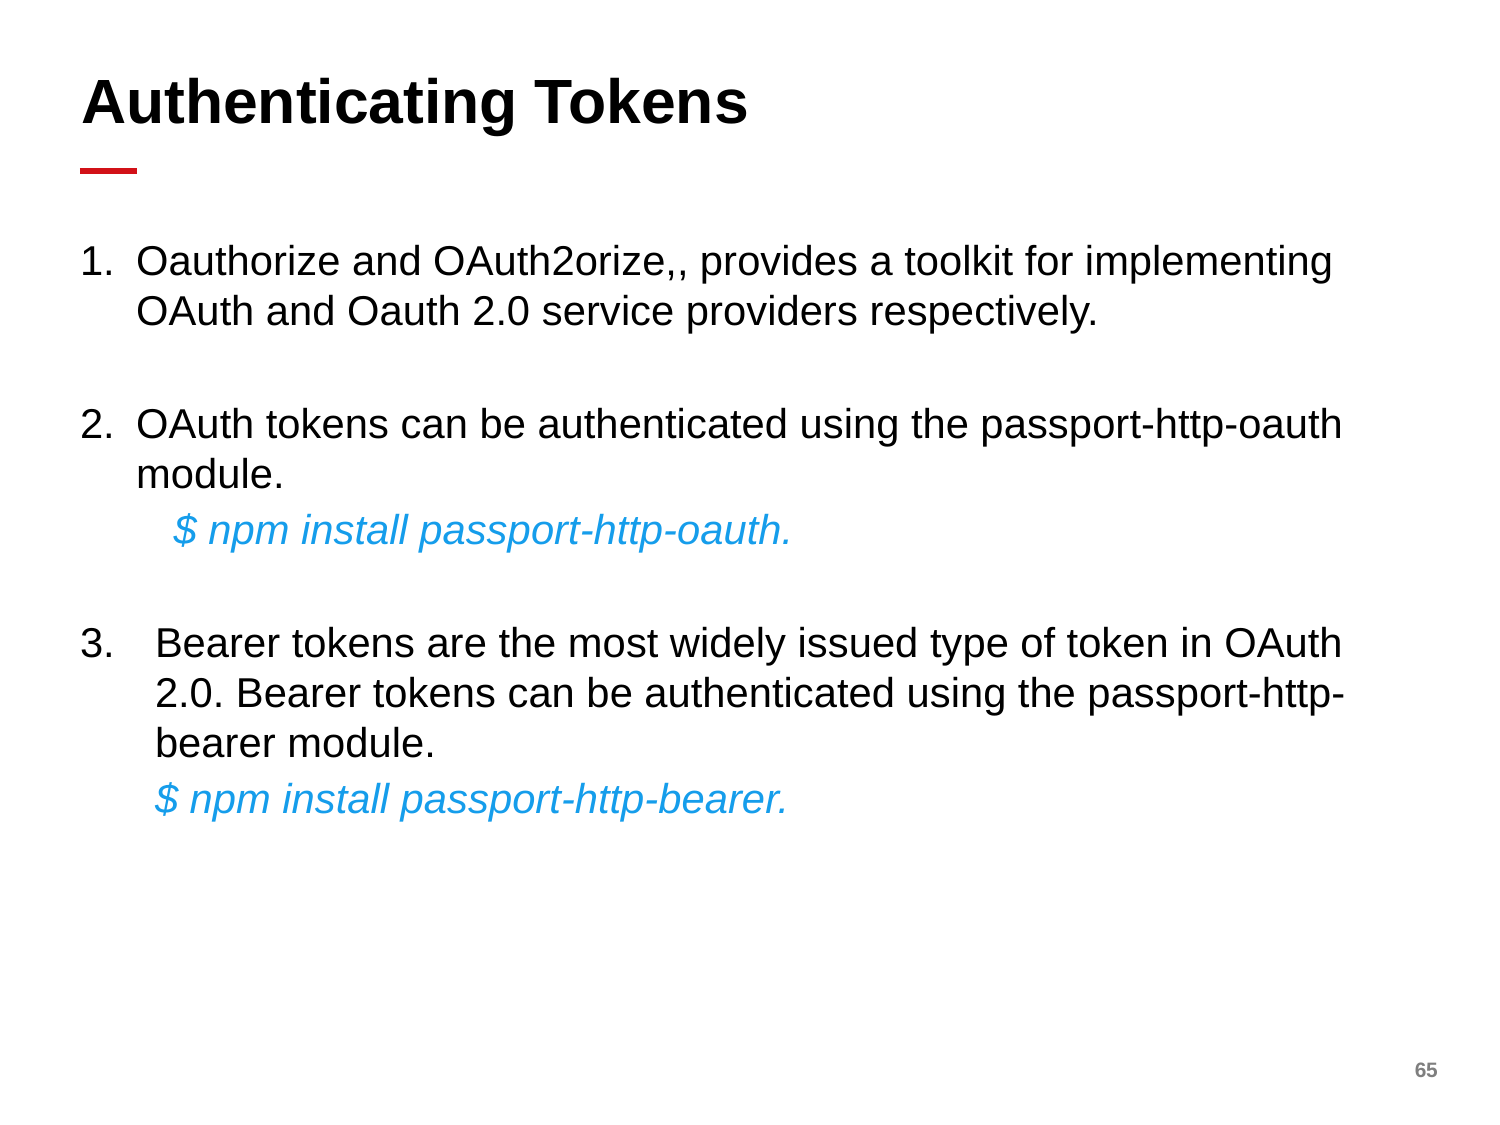

# Authenticating Tokens
Oauthorize and OAuth2orize,, provides a toolkit for implementing OAuth and Oauth 2.0 service providers respectively.

2.	OAuth tokens can be authenticated using the passport-http-oauth module.
	$ npm install passport-http-oauth.

Bearer tokens are the most widely issued type of token in OAuth 2.0. Bearer tokens can be authenticated using the passport-http-bearer module.
	$ npm install passport-http-bearer.